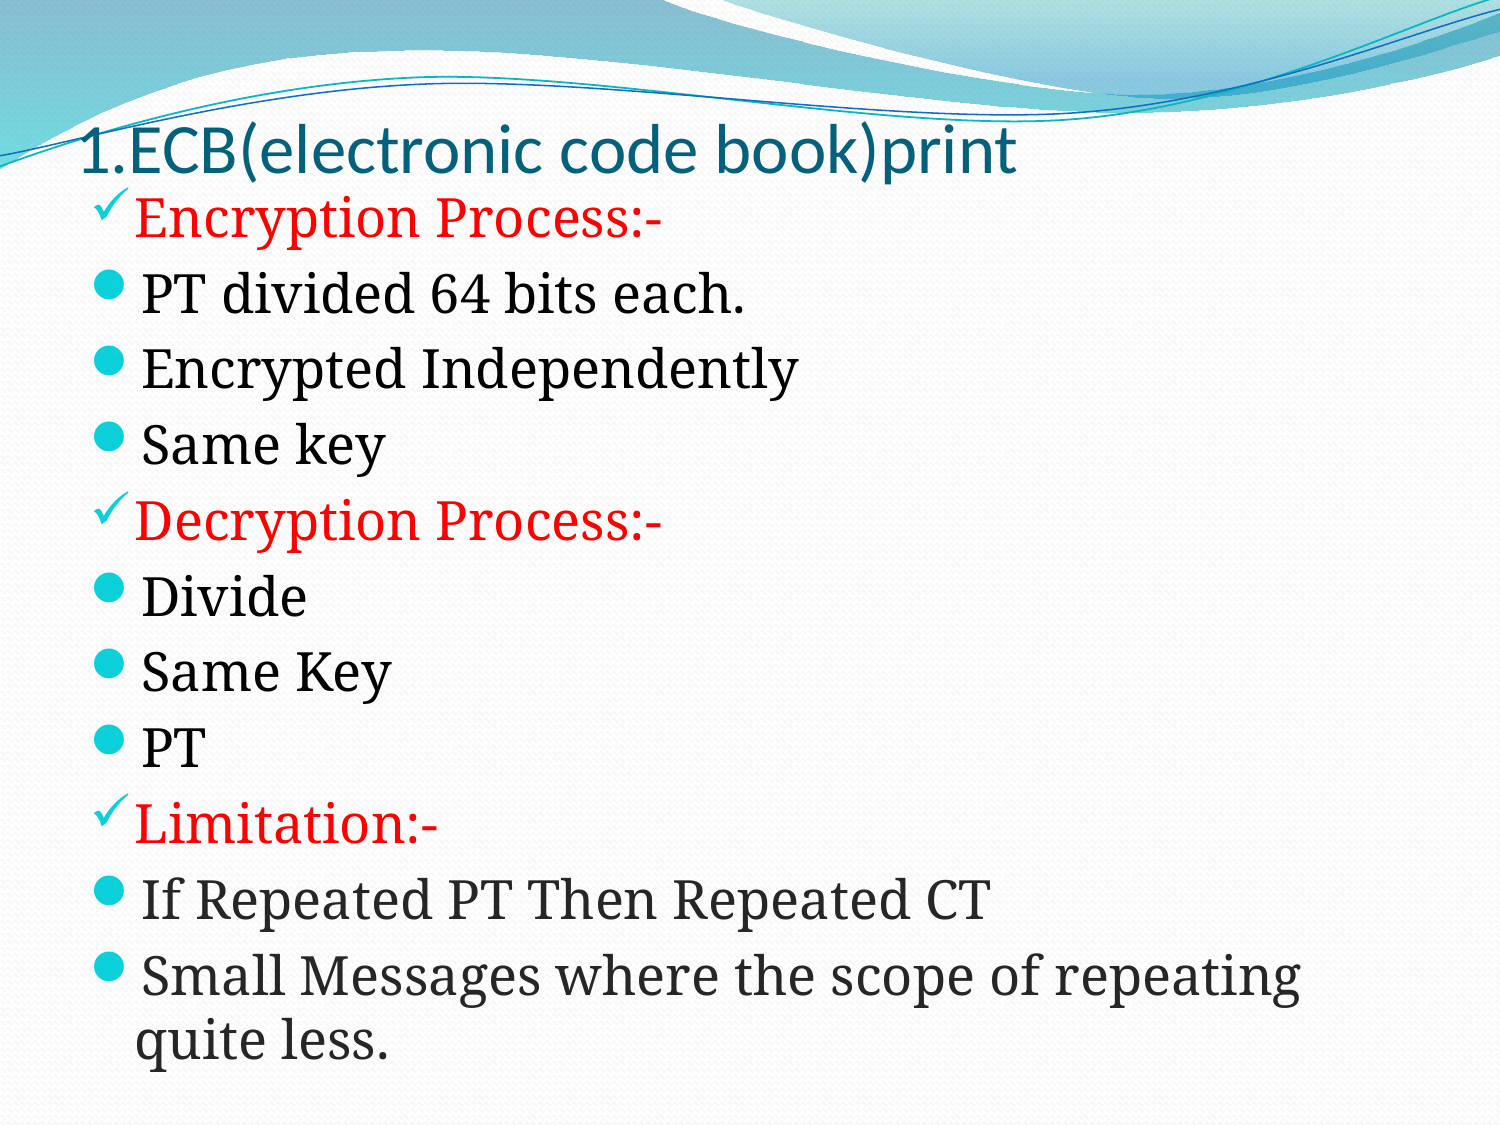

# 1.ECB(electronic code book)print
Encryption Process:-
PT divided 64 bits each.
Encrypted Independently
Same key
Decryption Process:-
Divide
Same Key
PT
Limitation:-
If Repeated PT Then Repeated CT
Small Messages where the scope of repeating quite less.